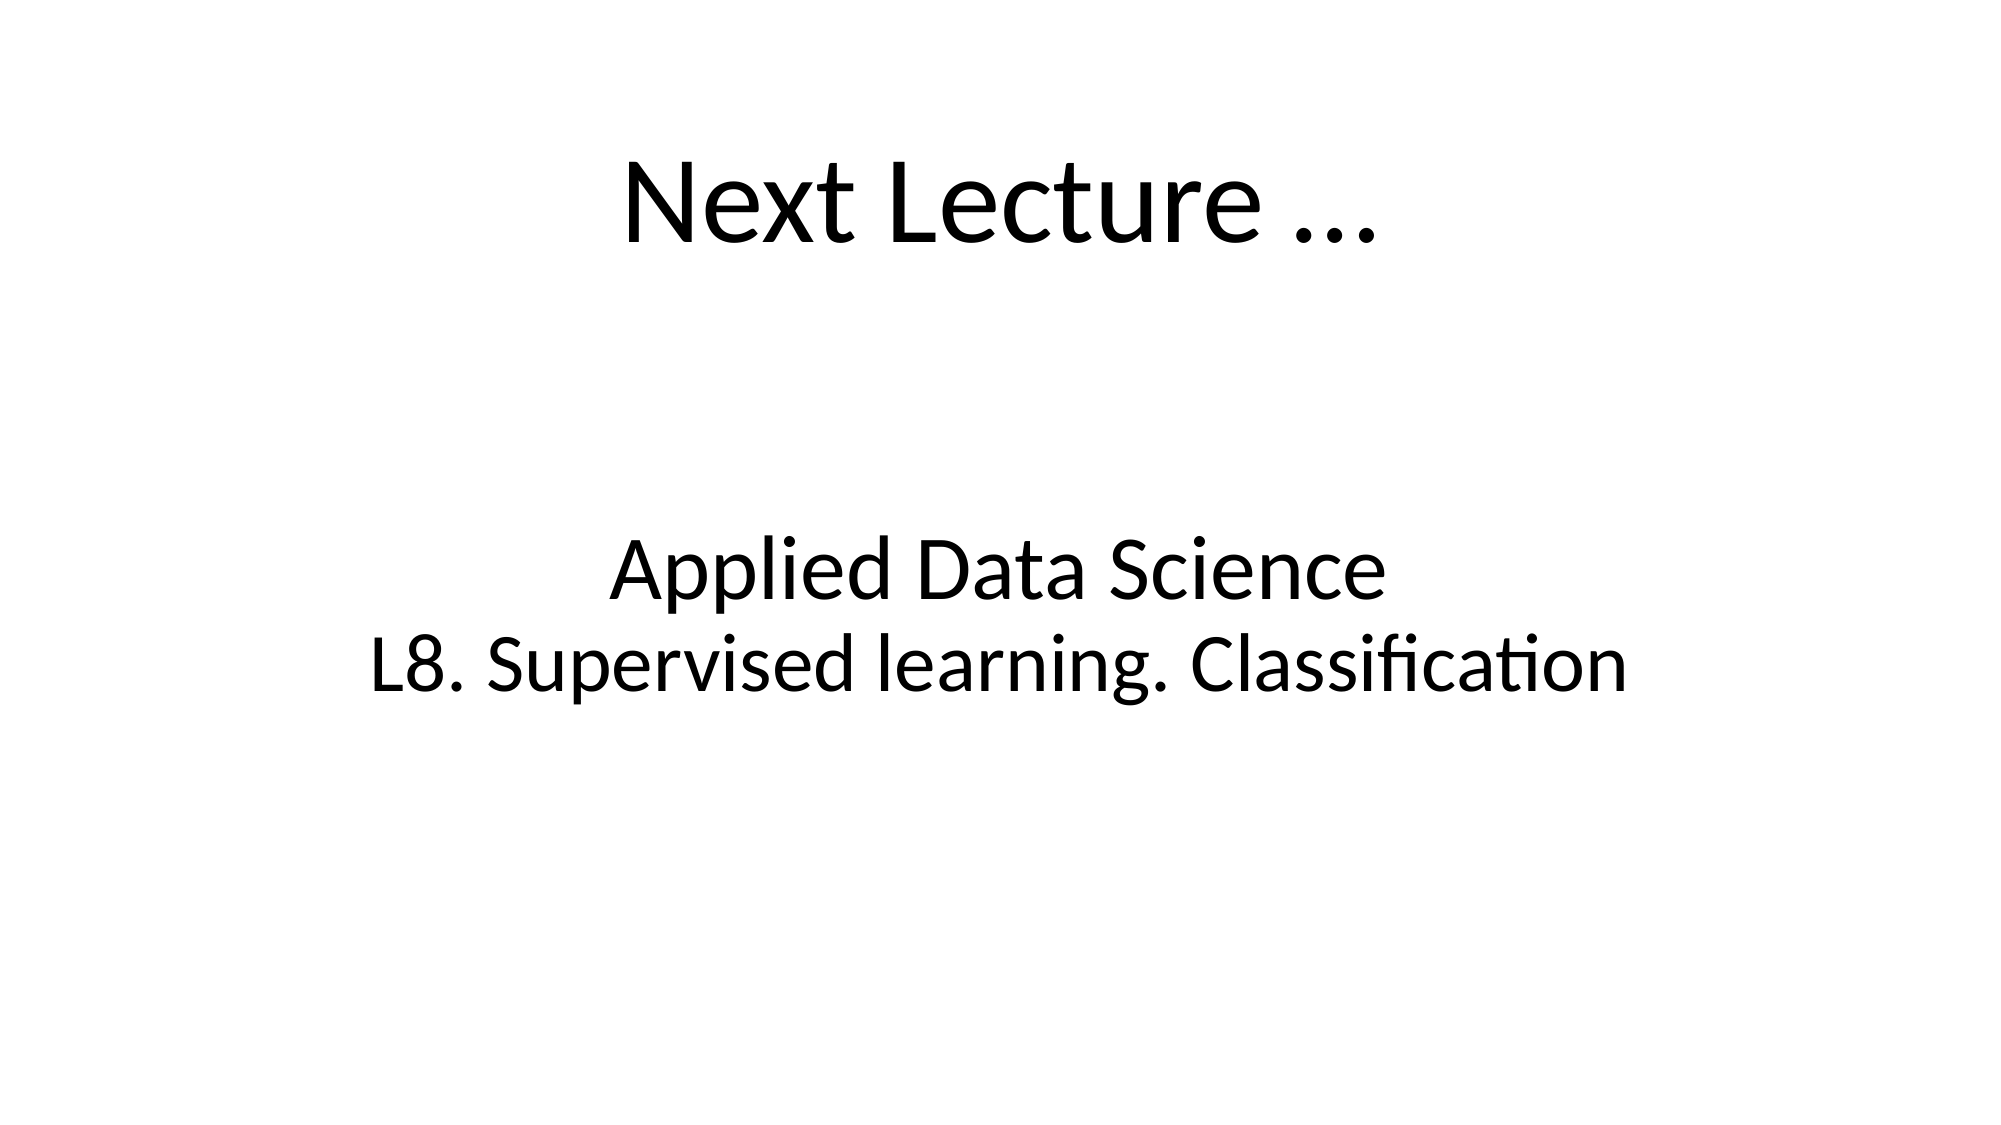

Next Lecture …
Applied Data Science
L8. Supervised learning. Classification